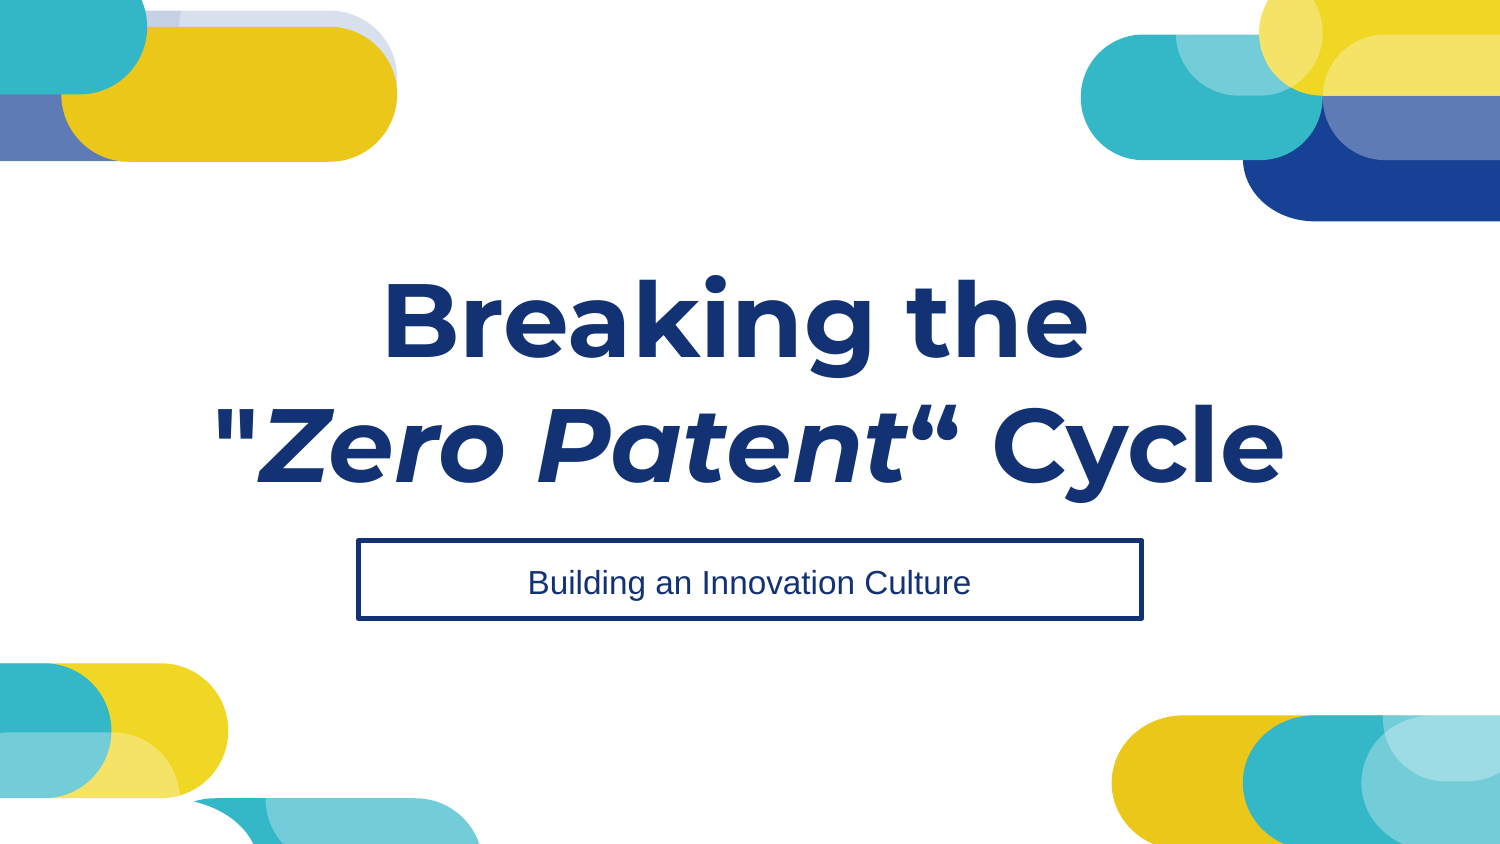

# Breaking the "Zero Patent“ Cycle
Building an Innovation Culture